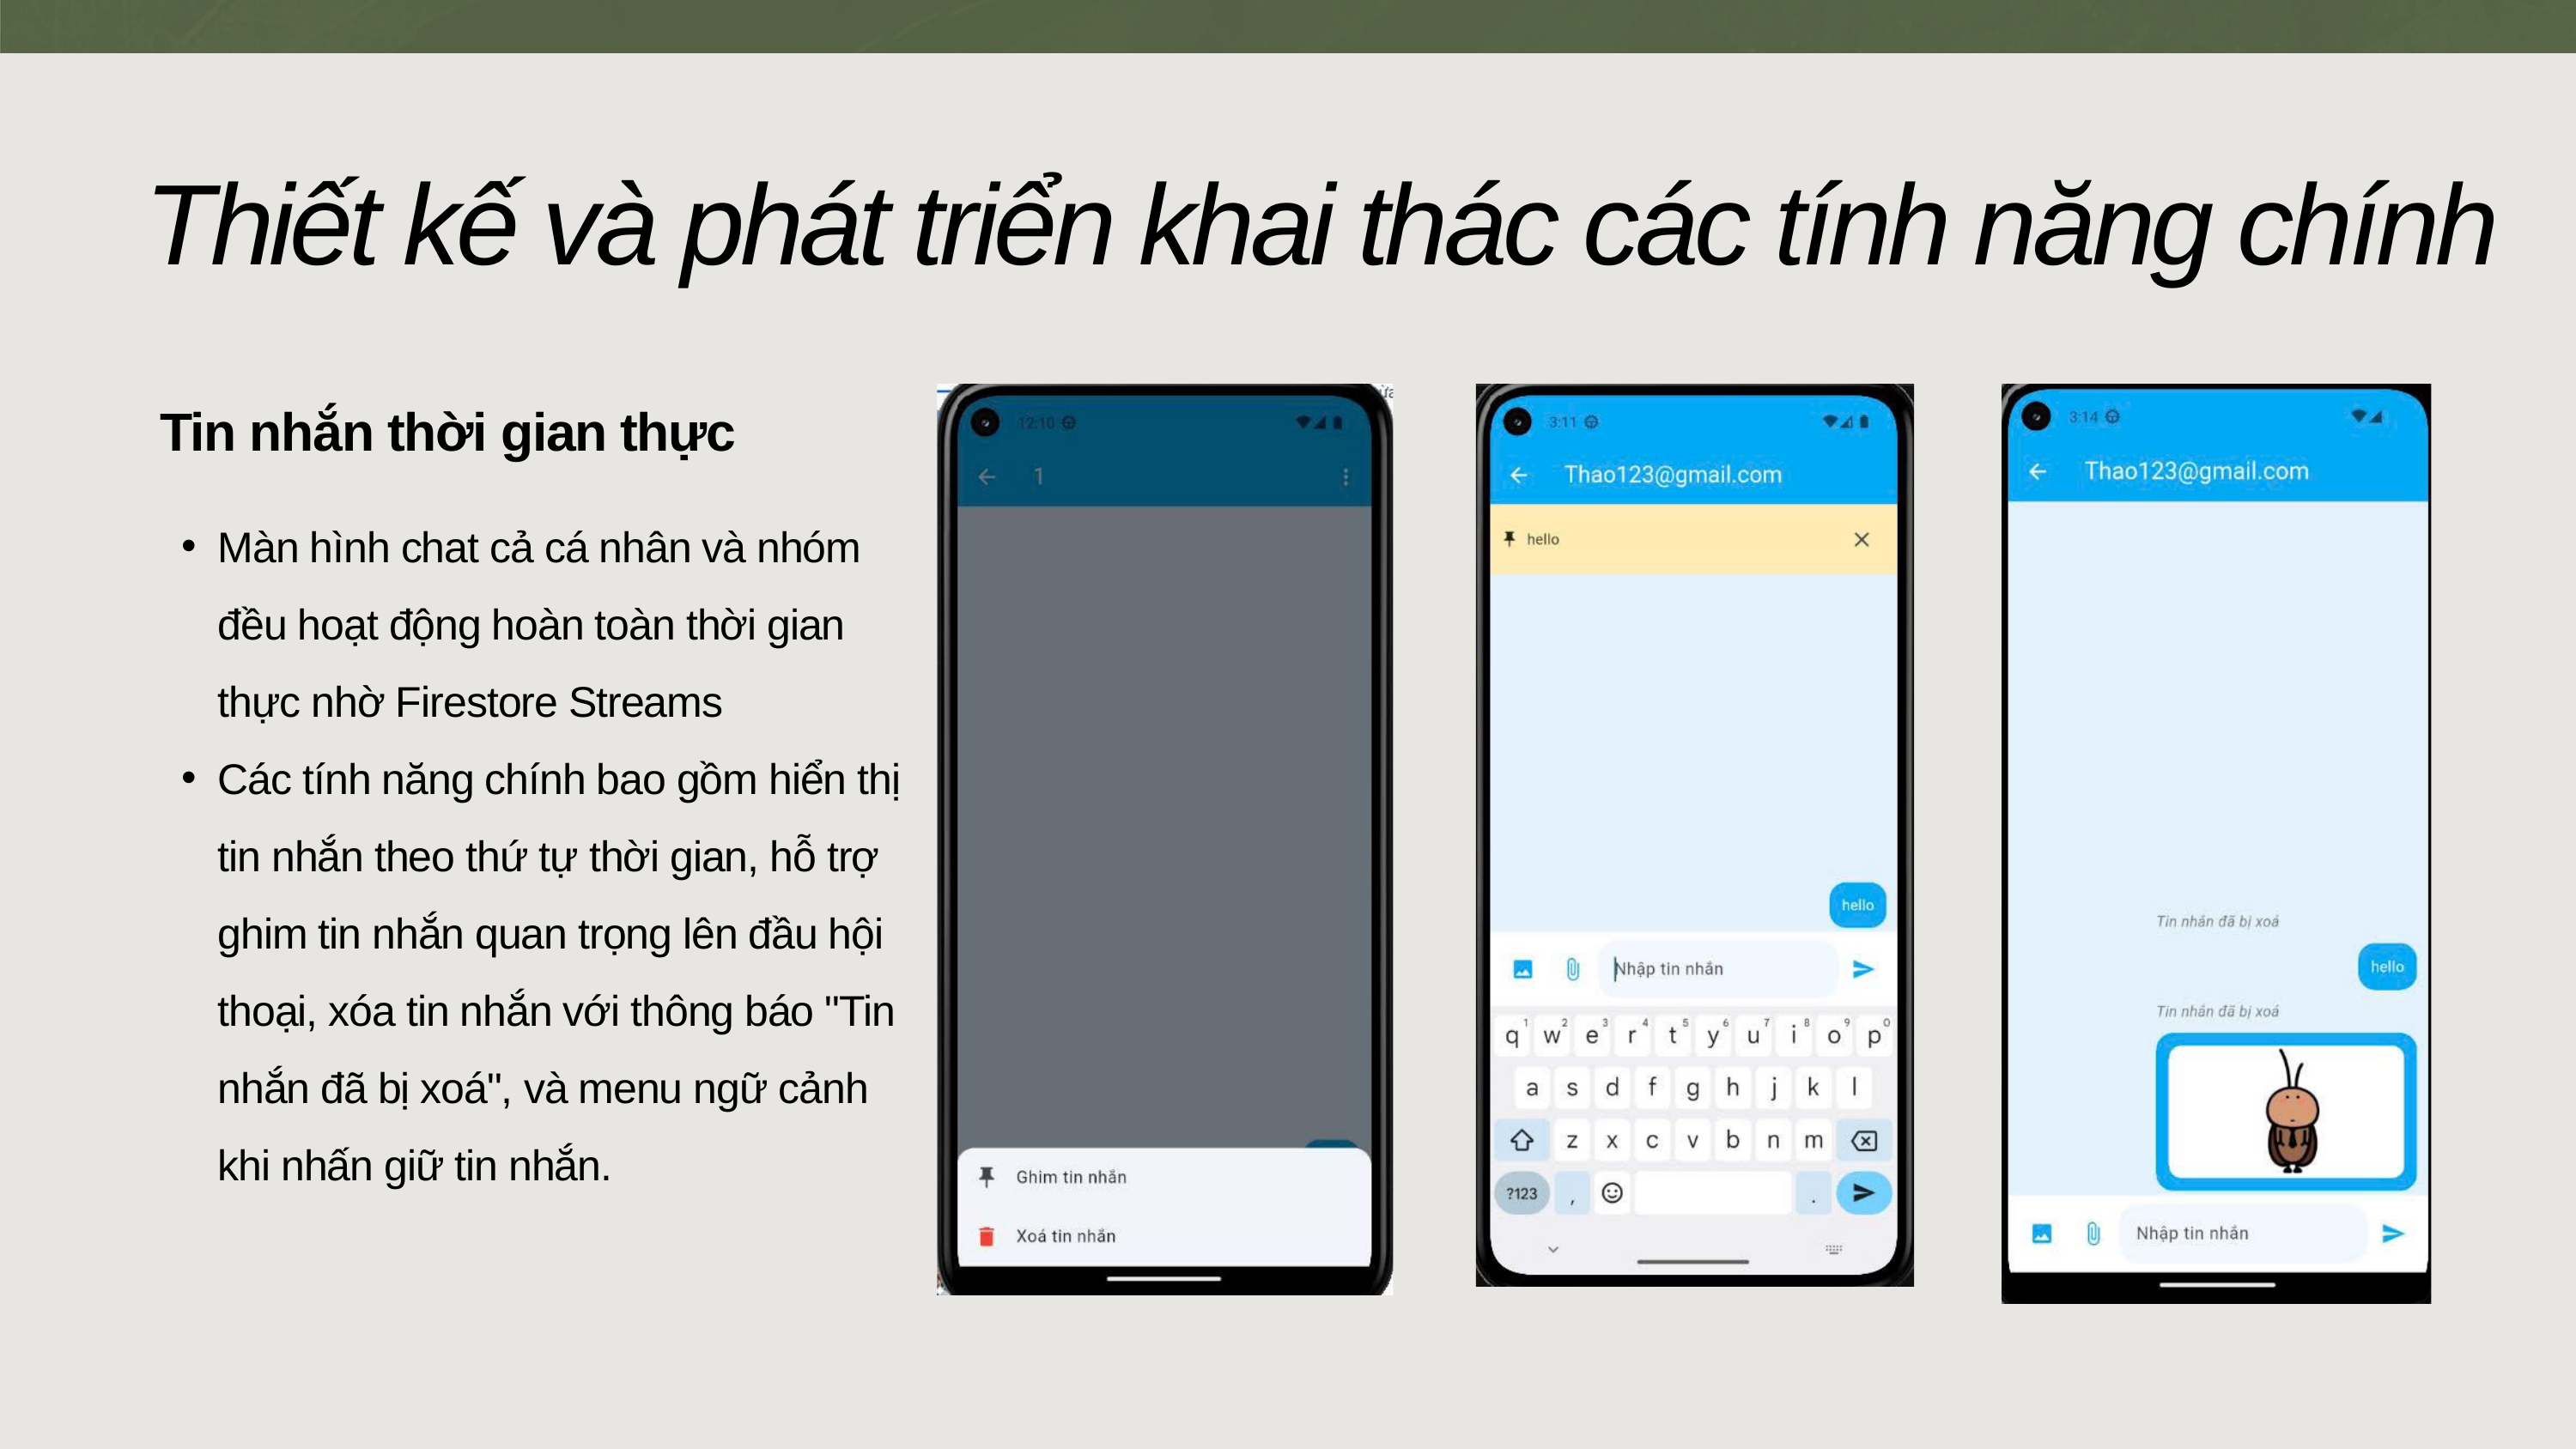

Thiết kế và phát triển khai thác các tính năng chính

 Tin nhắn thời gian thực

Màn hình chat cả cá nhân và nhóm đều hoạt động hoàn toàn thời gian thực nhờ Firestore Streams
Các tính năng chính bao gồm hiển thị tin nhắn theo thứ tự thời gian, hỗ trợ ghim tin nhắn quan trọng lên đầu hội thoại, xóa tin nhắn với thông báo "Tin nhắn đã bị xoá", và menu ngữ cảnh khi nhấn giữ tin nhắn.